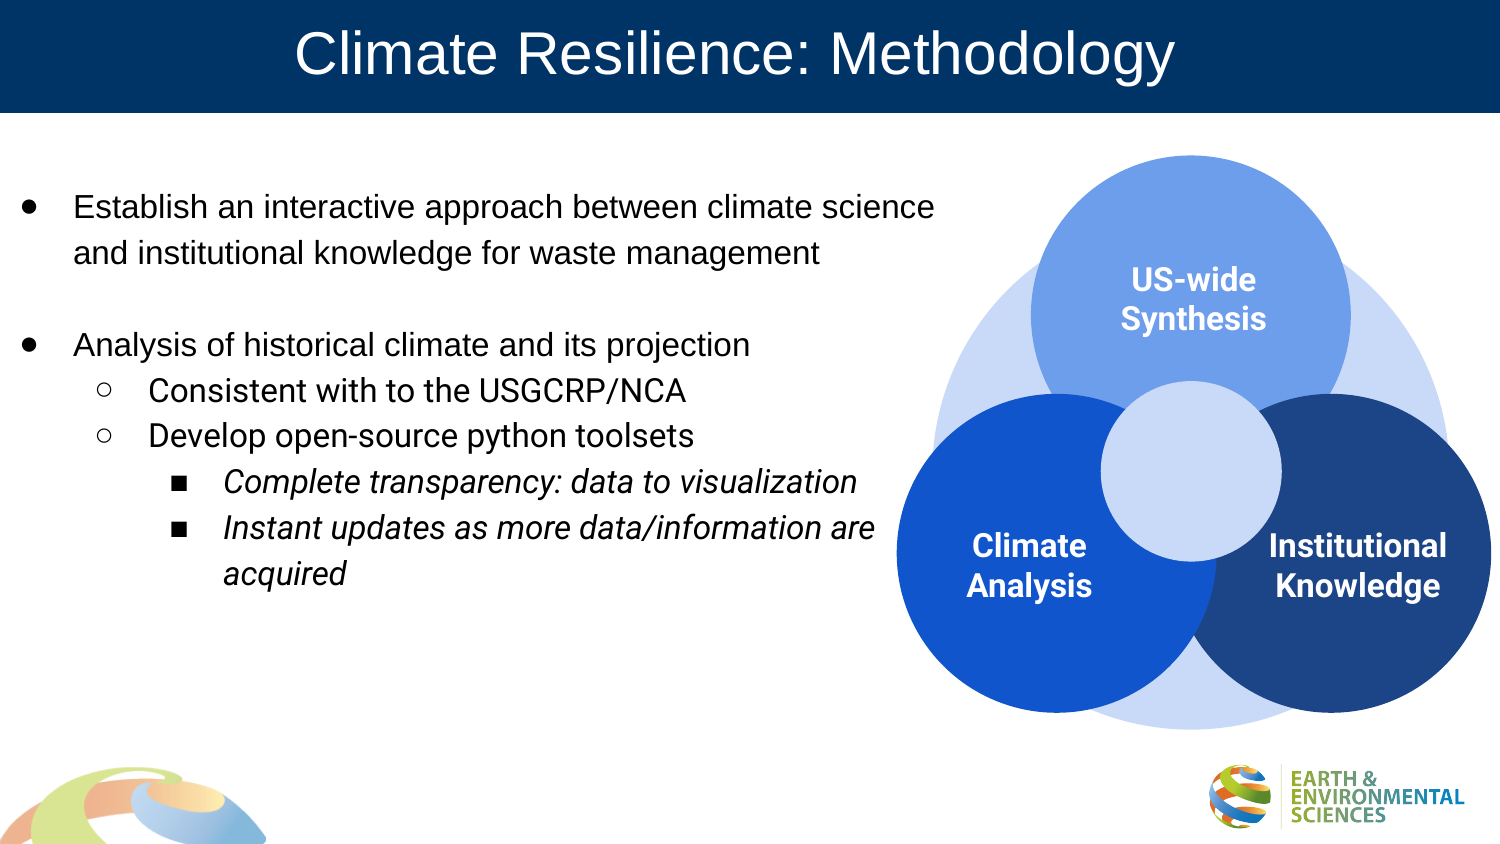

# Climate Resilience: Methodology

US-wide
Synthesis
Establish an interactive approach between climate science and institutional knowledge for waste management

Analysis of historical climate and its projection
Consistent with to the USGCRP/NCA
Develop open-source python toolsets
Complete transparency: data to visualization
Instant updates as more data/information are acquired

Climate Analysis

Institutional Knowledge